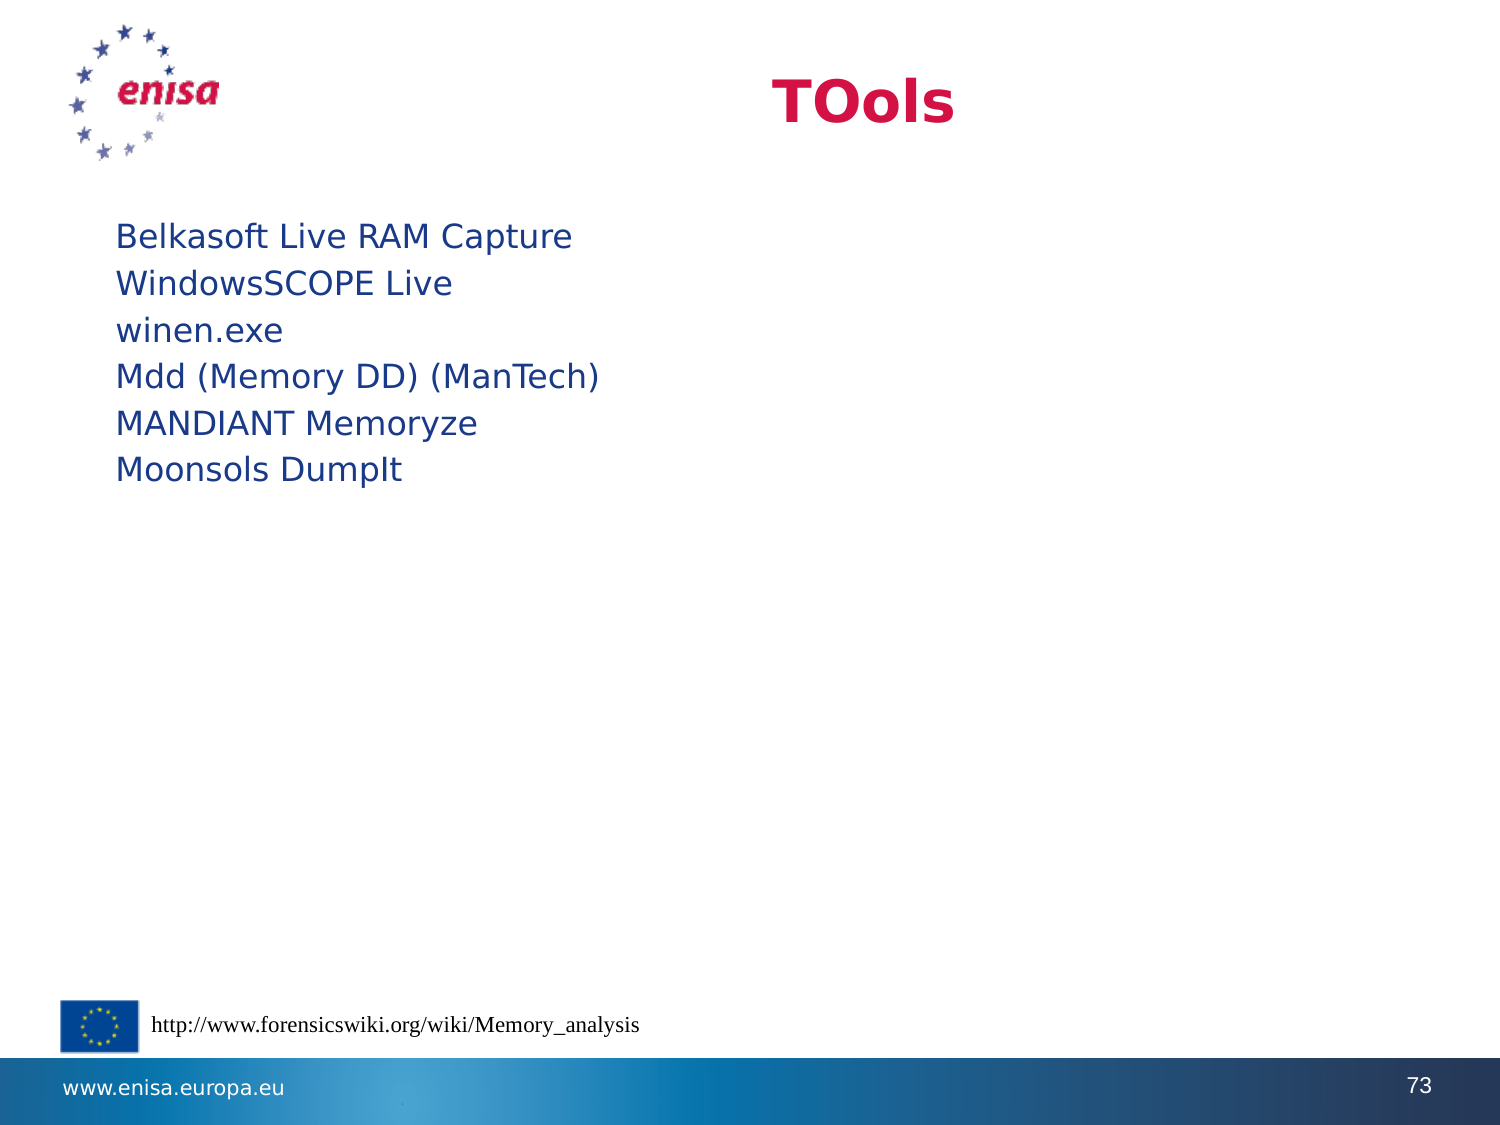

# TOols
Belkasoft Live RAM Capture
WindowsSCOPE Live
winen.exe
Mdd (Memory DD) (ManTech)
MANDIANT Memoryze
Moonsols DumpIt

http://www.forensicswiki.org/wiki/Memory_analysis